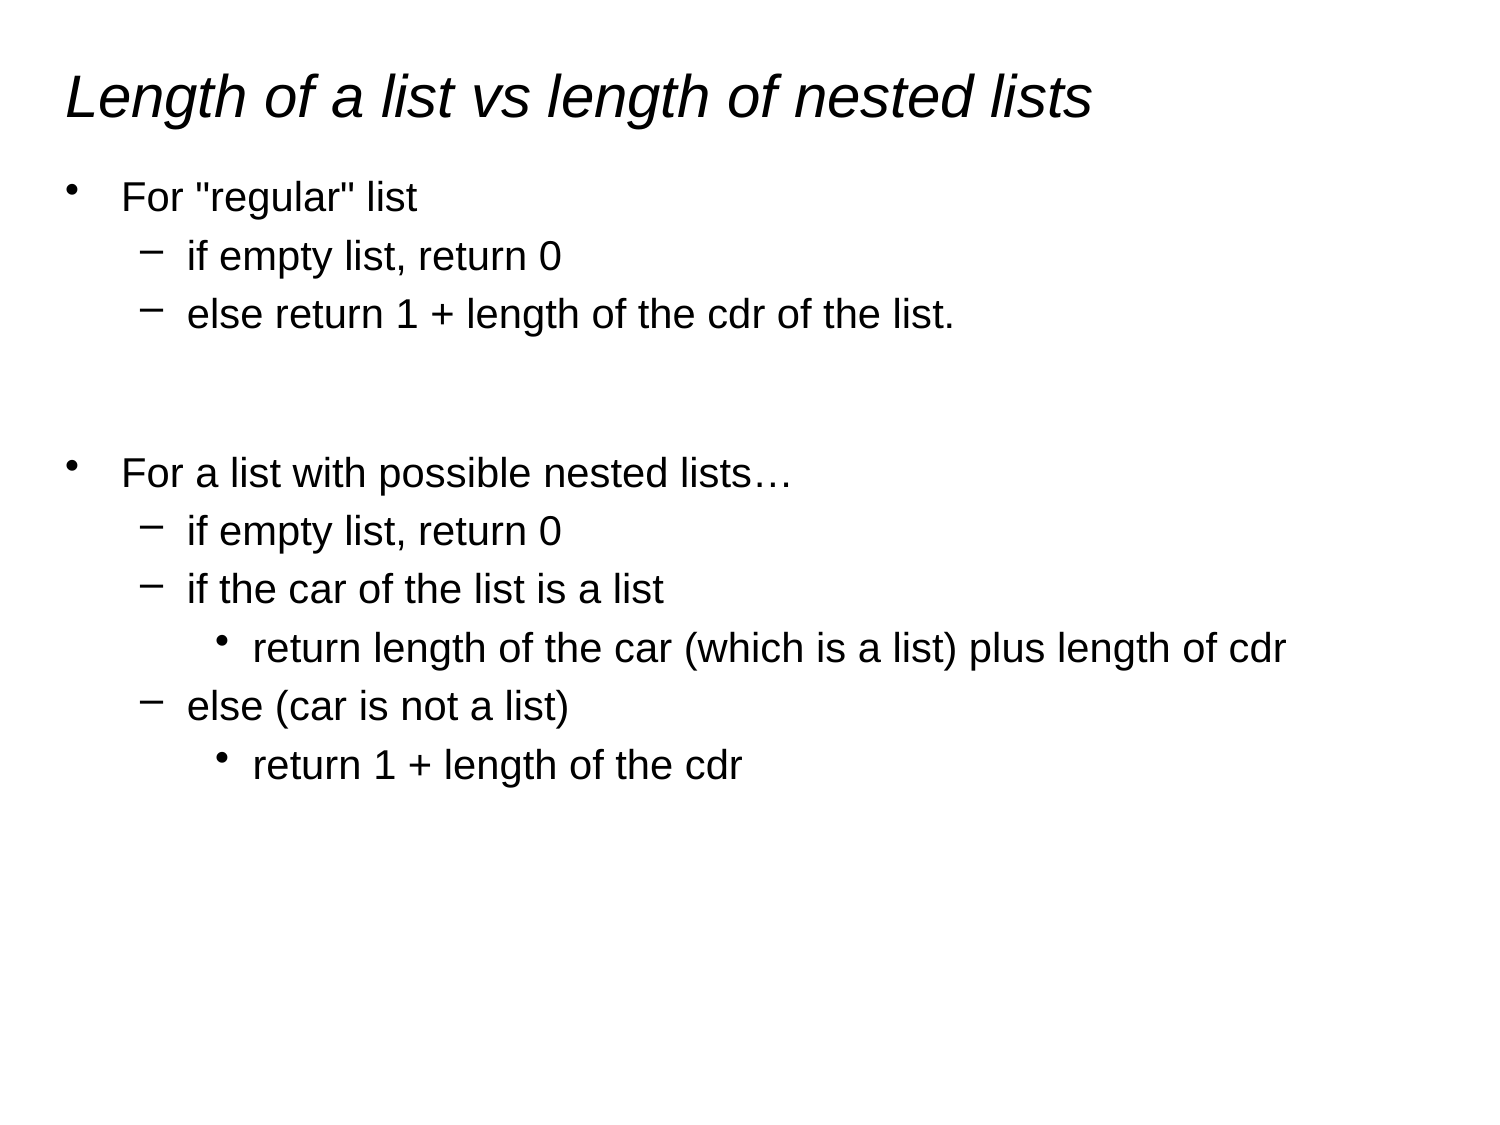

# Length of a list vs length of nested lists
For "regular" list
if empty list, return 0
else return 1 + length of the cdr of the list.
For a list with possible nested lists…
if empty list, return 0
if the car of the list is a list
return length of the car (which is a list) plus length of cdr
else (car is not a list)
return 1 + length of the cdr